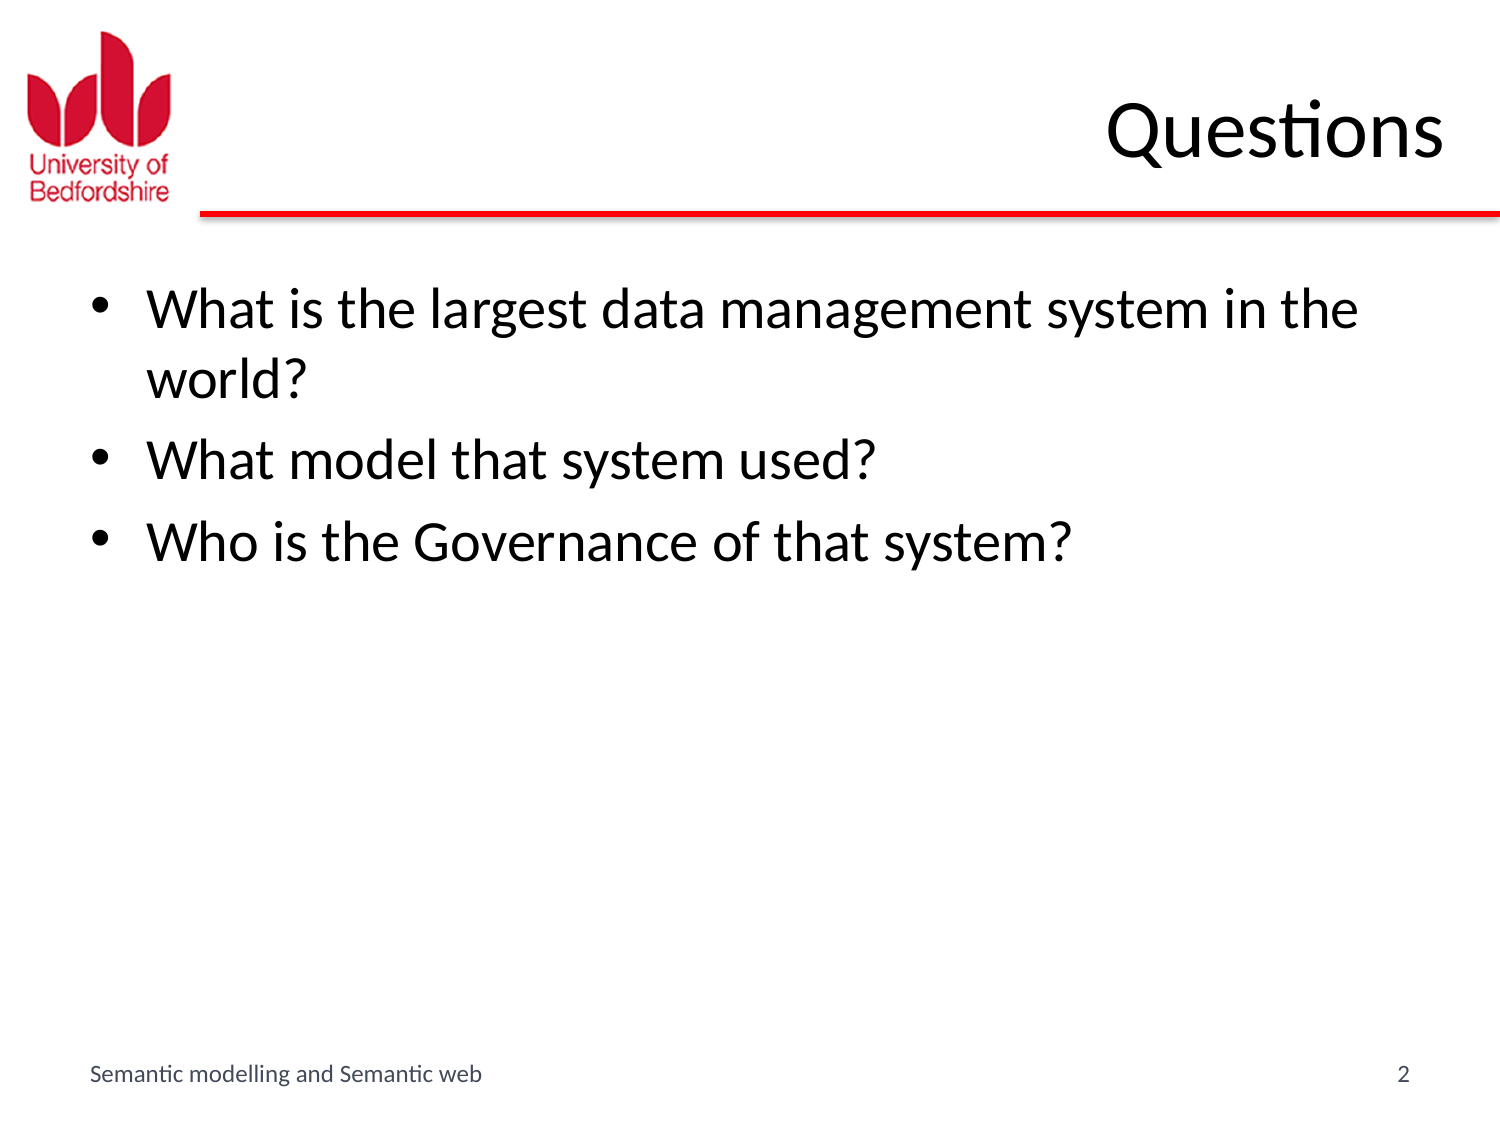

# Questions
What is the largest data management system in the world?
What model that system used?
Who is the Governance of that system?
Semantic modelling and Semantic web
2